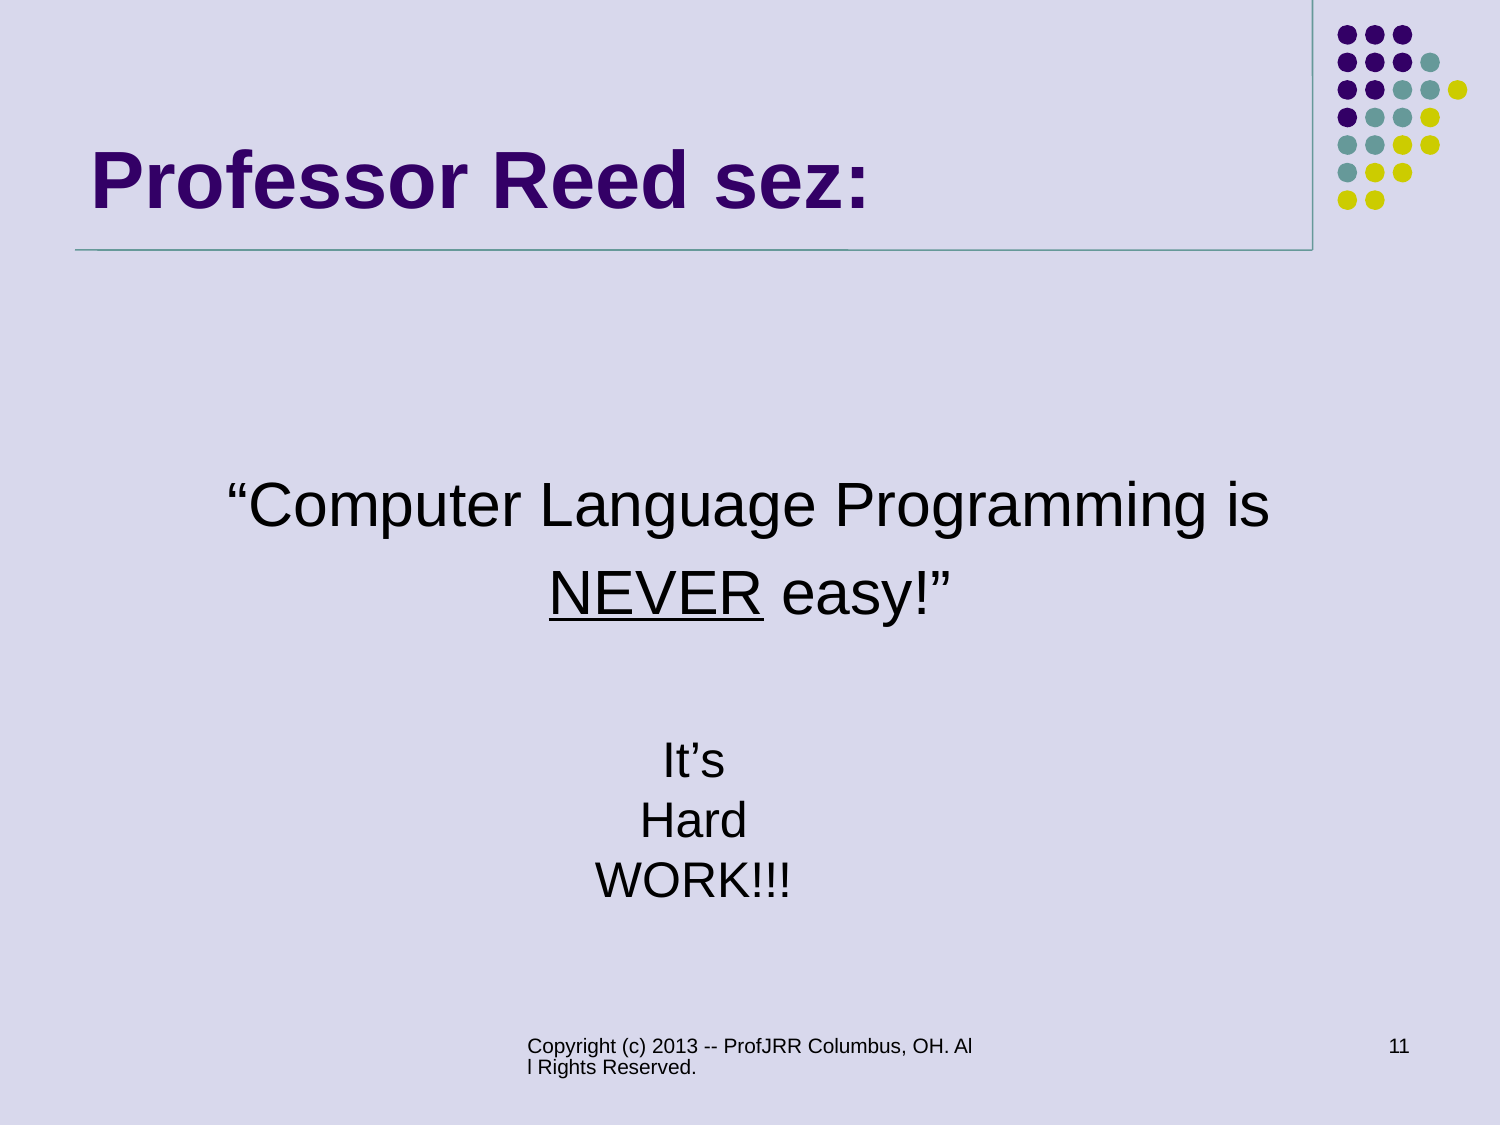

# Professor Reed sez:

“Computer Language Programming is
NEVER easy!”
It’s
Hard
WORK!!!
Copyright (c) 2013 -- ProfJRR Columbus, OH. All Rights Reserved.
11